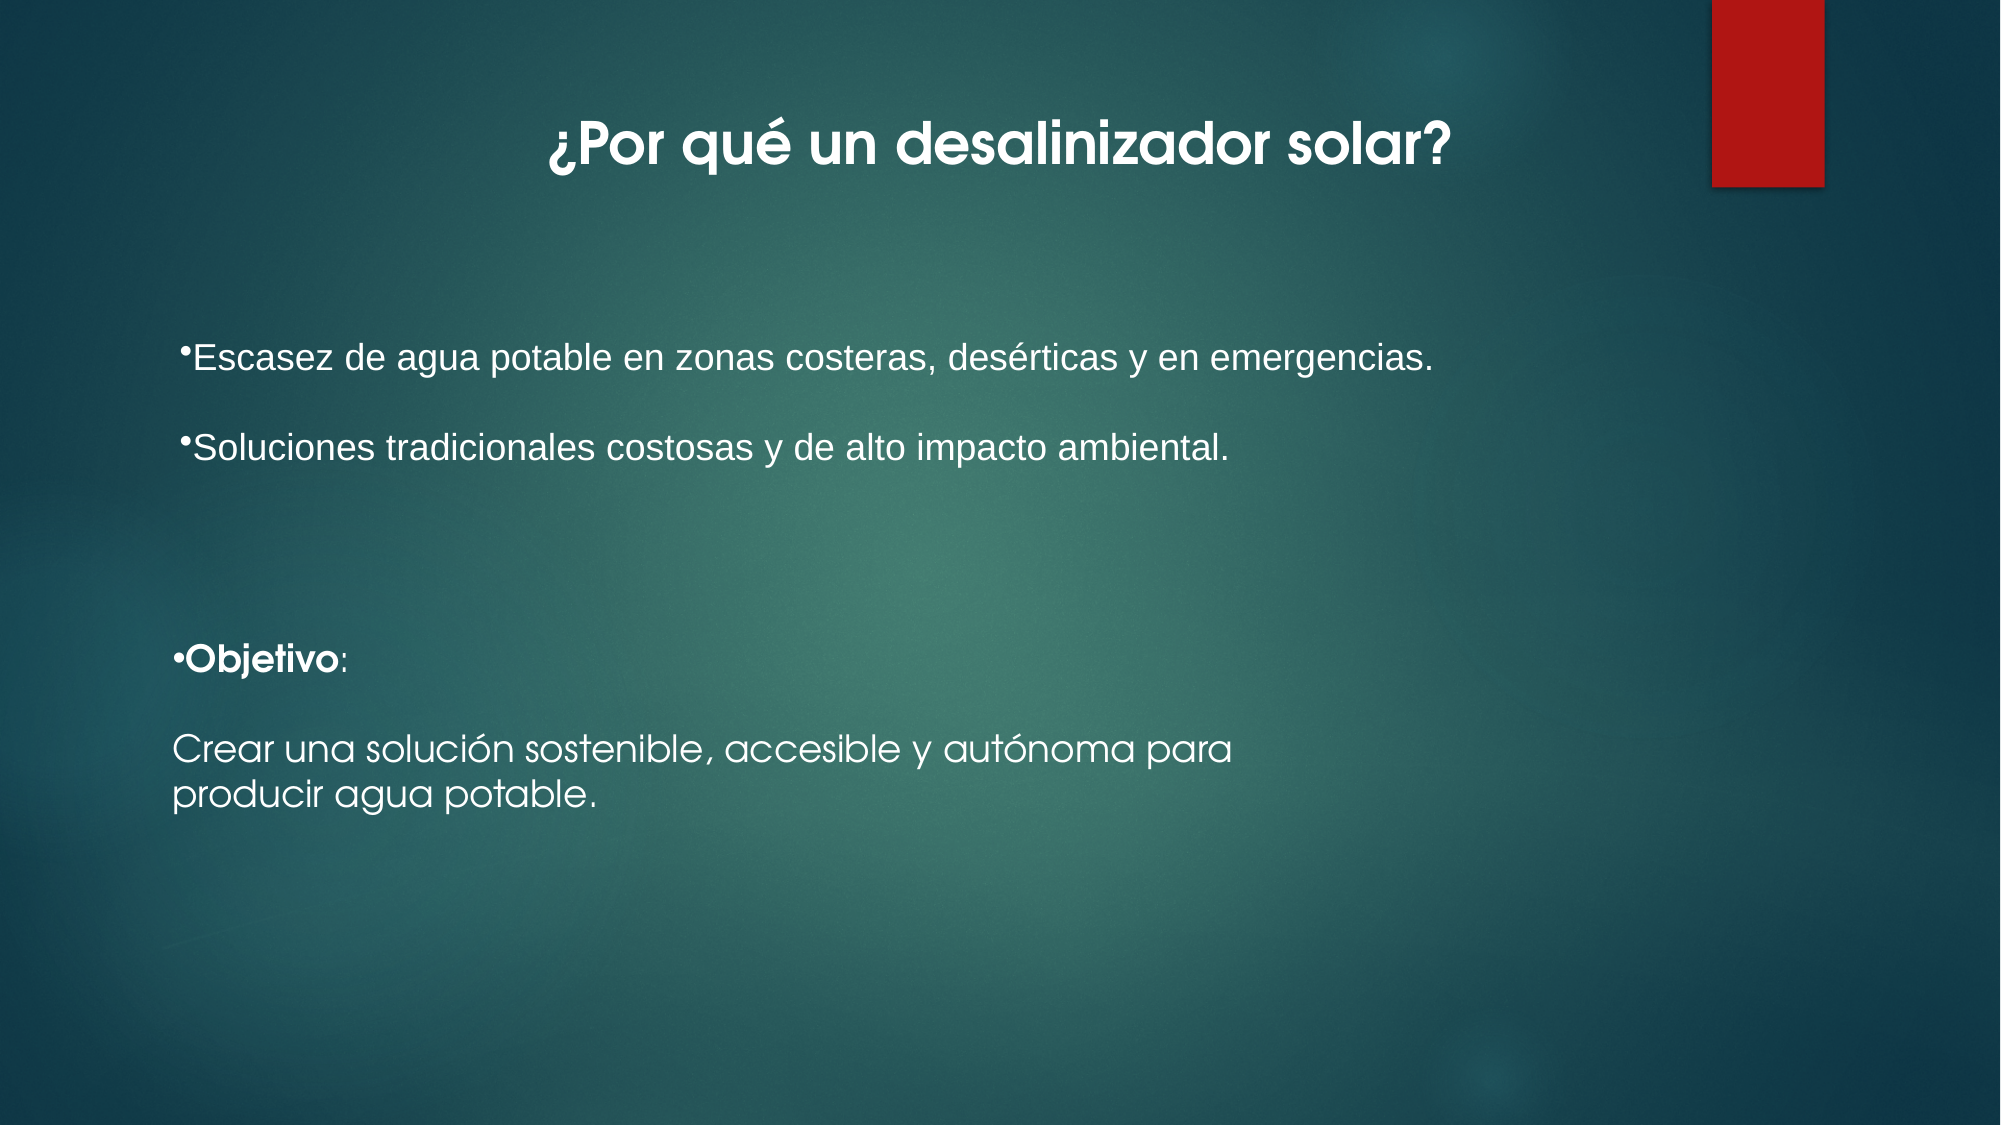

¿Por qué un desalinizador solar?

Escasez de agua potable en zonas costeras, desérticas y en emergencias.

Soluciones tradicionales costosas y de alto impacto ambiental.
Objetivo:
Crear una solución sostenible, accesible y autónoma para producir agua potable.